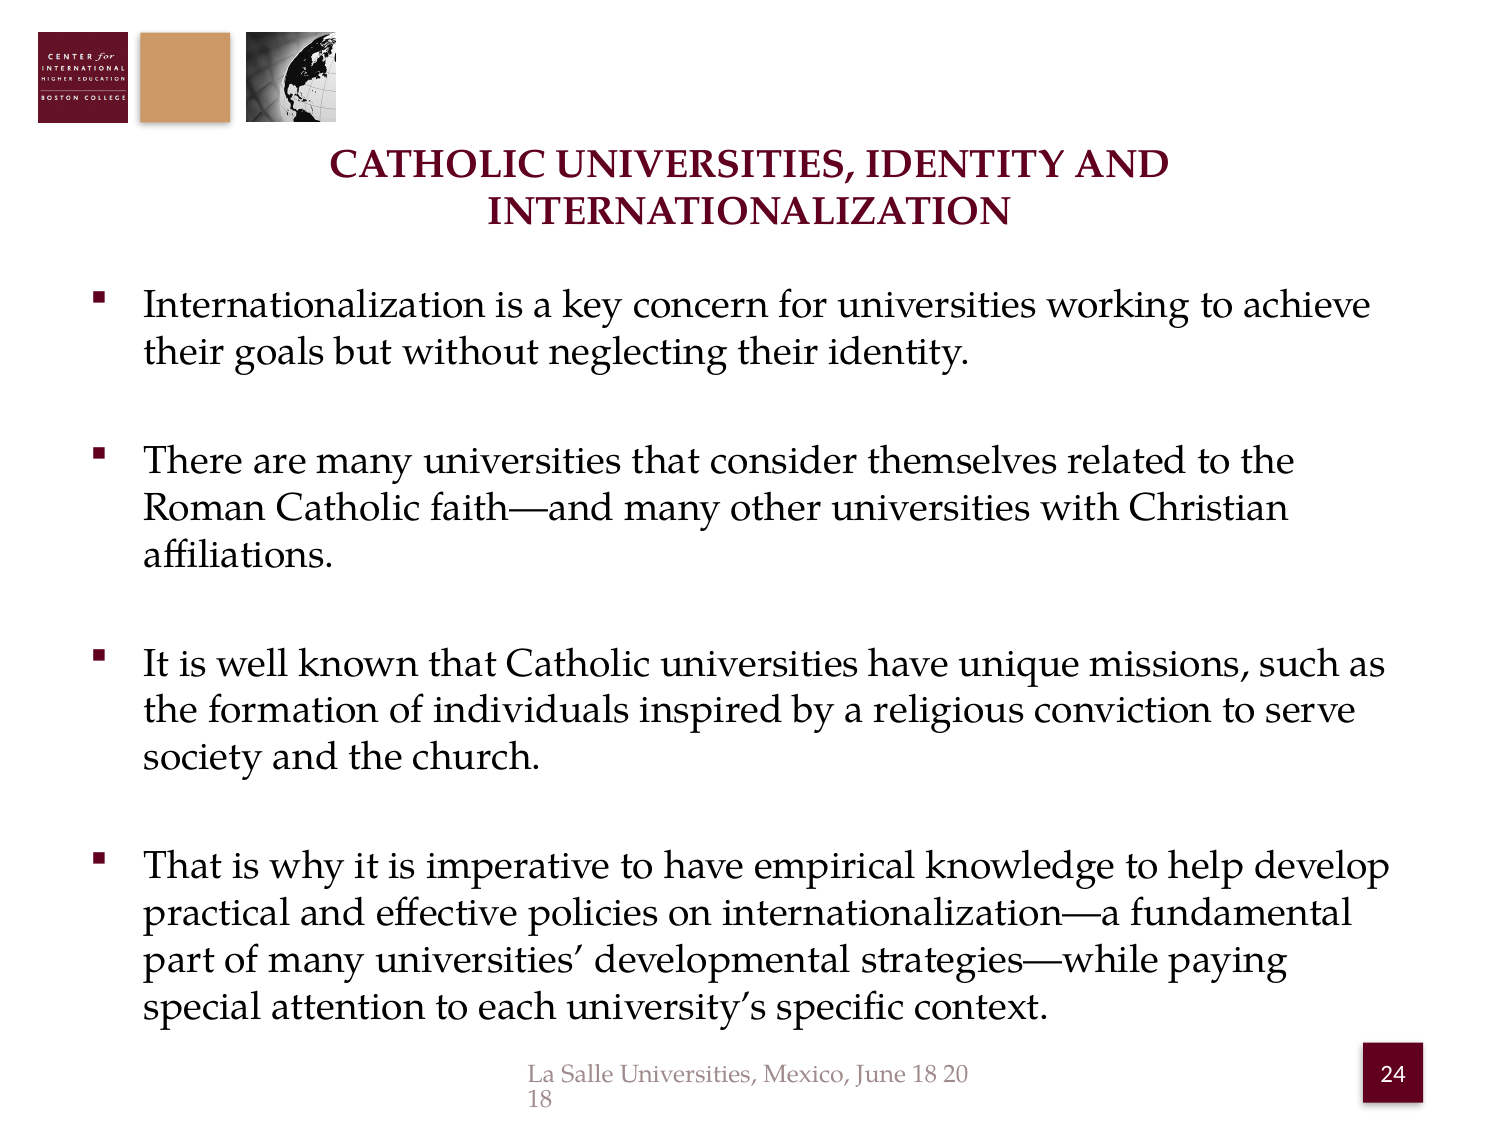

# Catholic Universities, Identity and Internationalization
Internationalization is a key concern for universities working to achieve their goals but without neglecting their identity.

There are many universities that consider themselves related to the Roman Catholic faith—and many other universities with Christian affiliations.

It is well known that Catholic universities have unique missions, such as the formation of individuals inspired by a religious conviction to serve society and the church.

That is why it is imperative to have empirical knowledge to help develop practical and effective policies on internationalization—a fundamental part of many universities’ developmental strategies—while paying special attention to each university’s specific context.

La Salle Universities, Mexico, June 18 2018